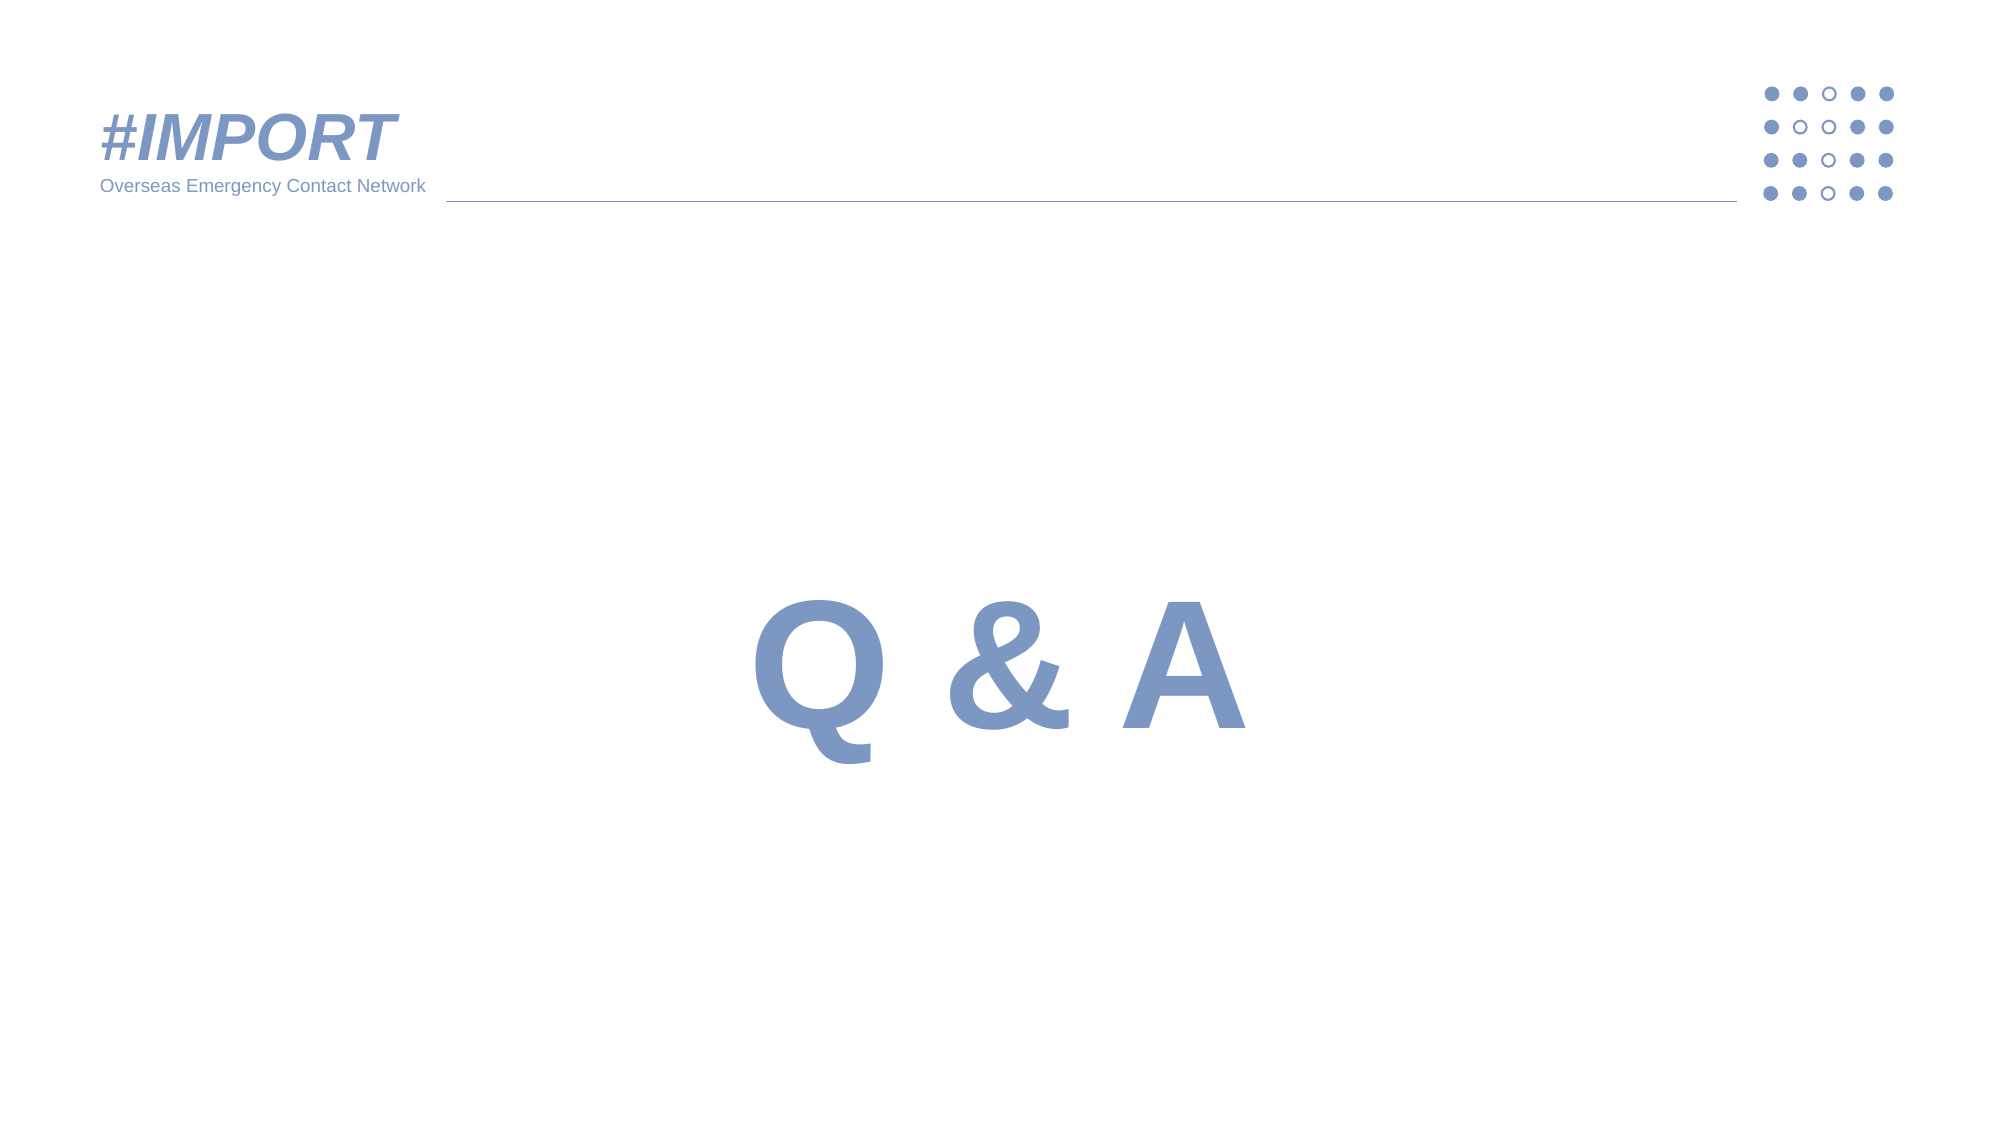

#IMPORT
Overseas Emergency Contact Network

Q & A